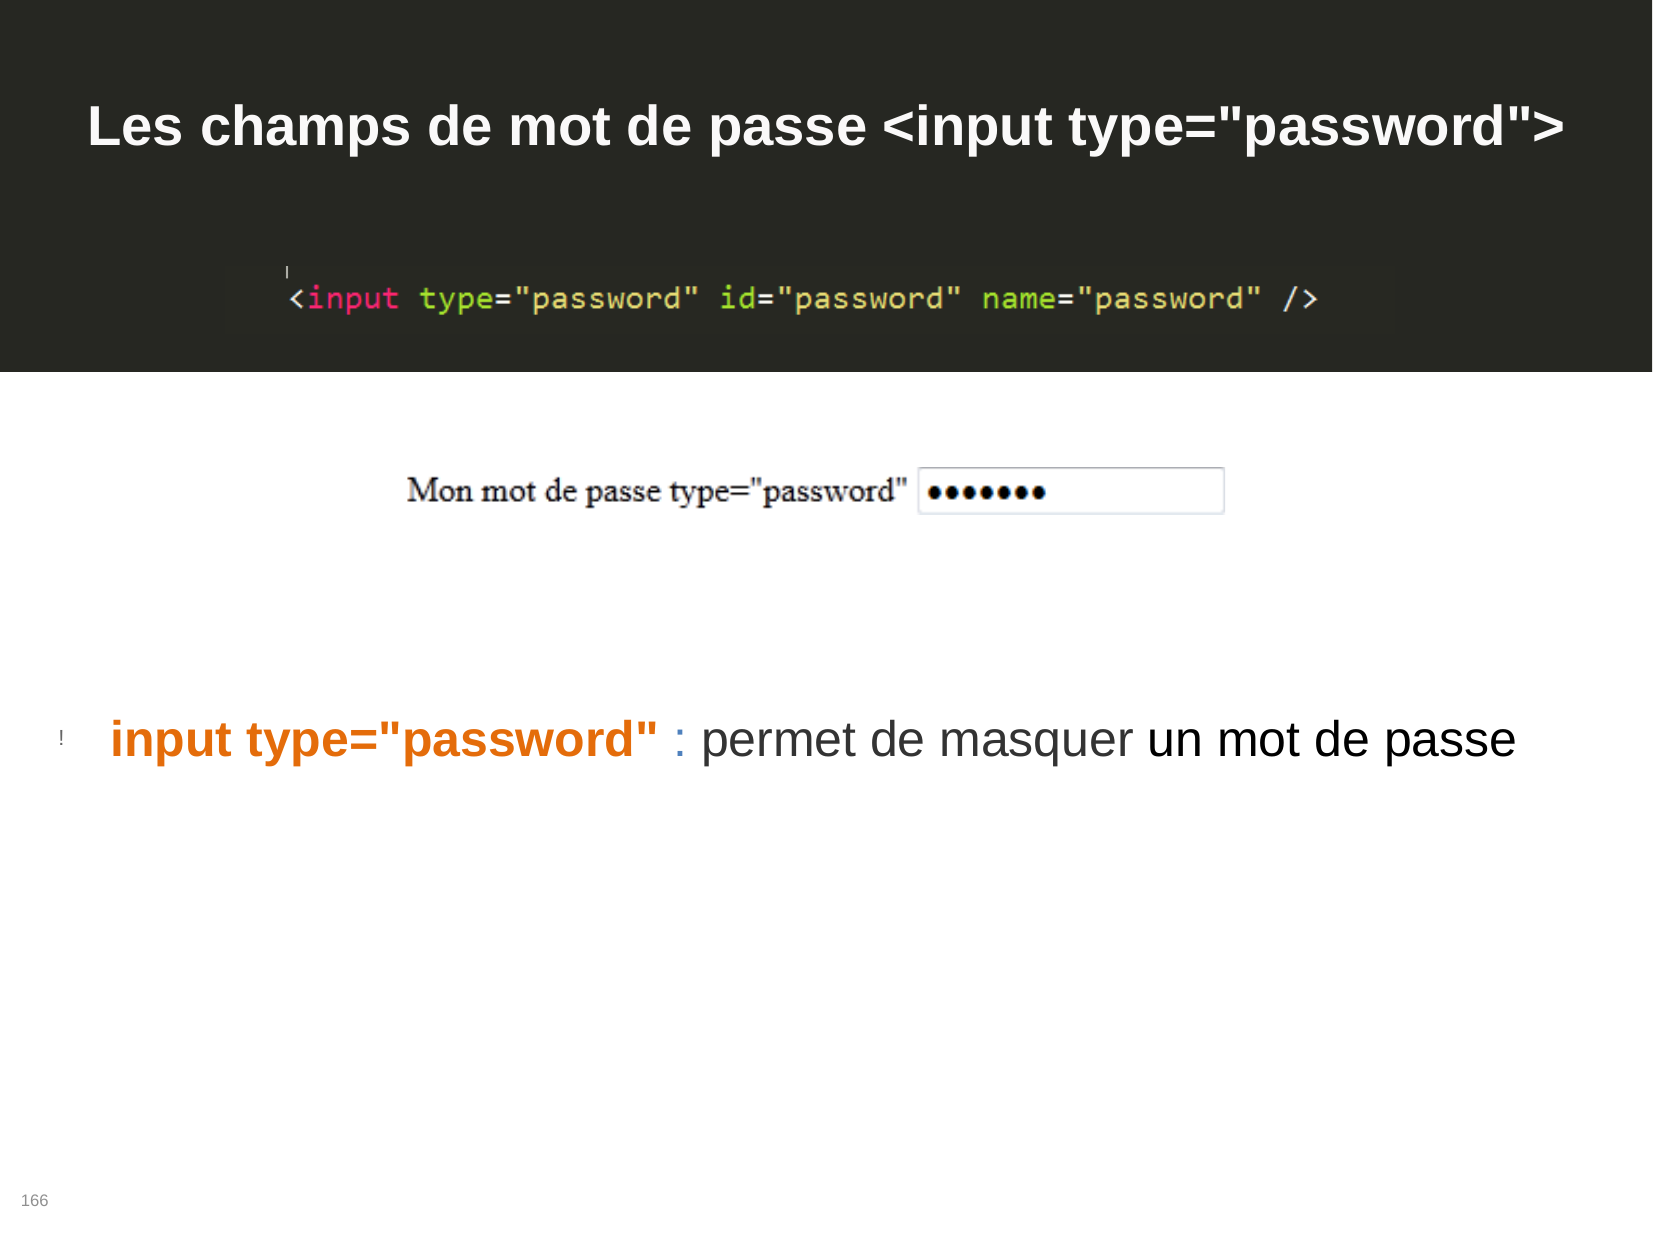

Les champs de mot de passe <input type="password">

input type="password" : permet de masquer un mot de passe
!
166